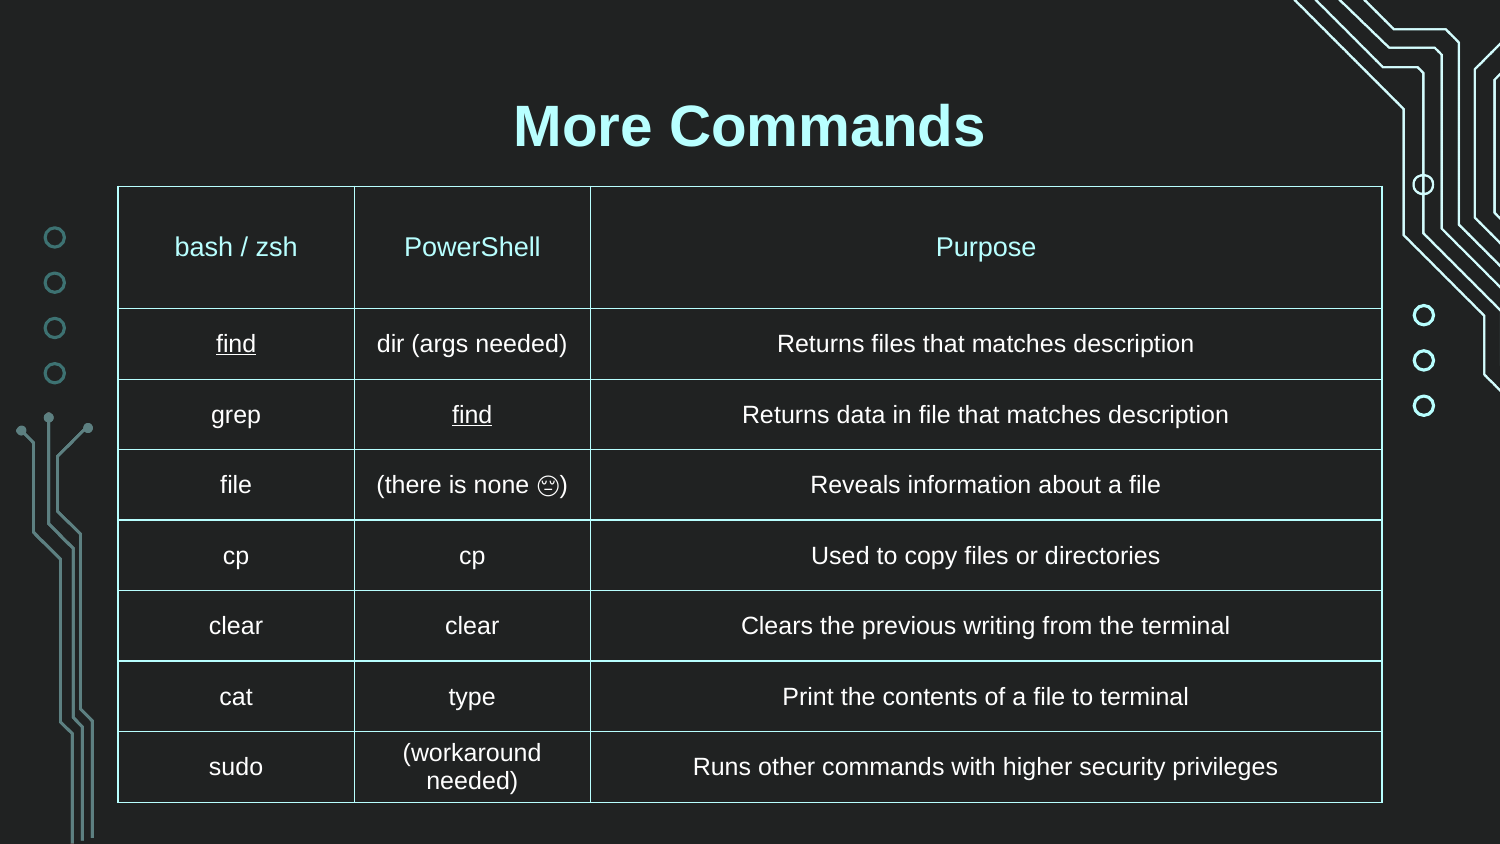

# More Commands
| bash / zsh | PowerShell | Purpose |
| --- | --- | --- |
| find | dir (args needed) | Returns files that matches description |
| grep | find | Returns data in file that matches description |
| file | (there is none 😔) | Reveals information about a file |
| cp | cp | Used to copy files or directories |
| clear | clear | Clears the previous writing from the terminal |
| cat | type | Print the contents of a file to terminal |
| sudo | (workaround needed) | Runs other commands with higher security privileges |